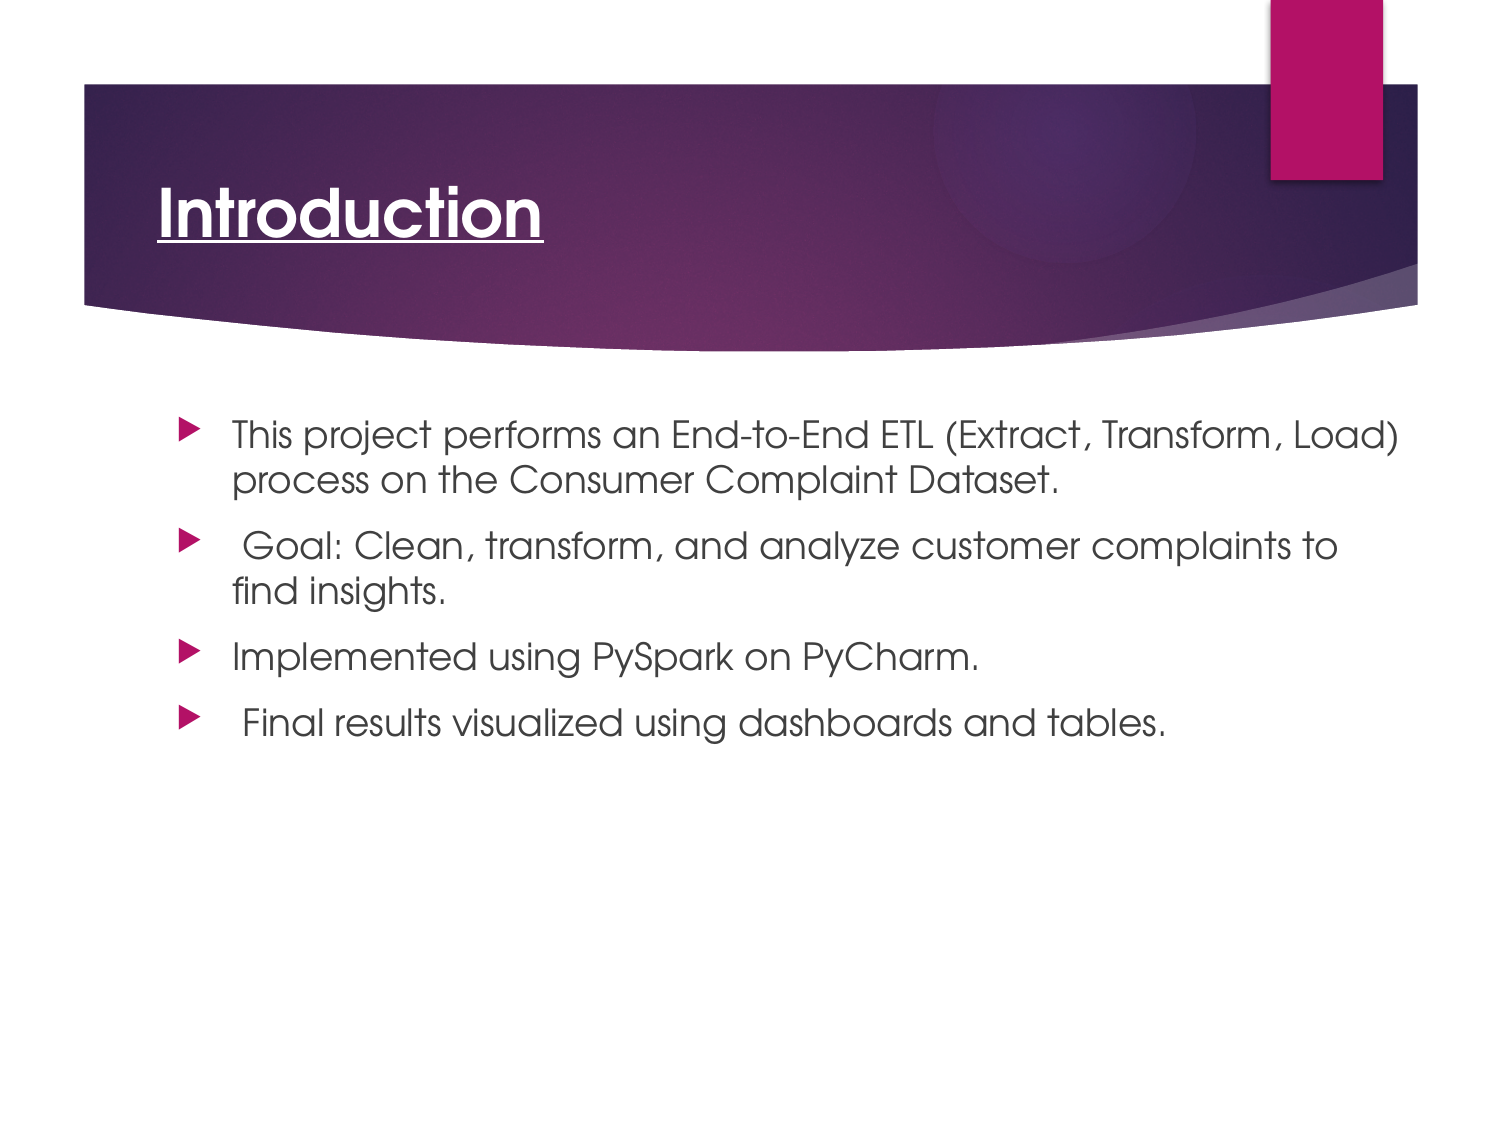

# Introduction
This project performs an End-to-End ETL (Extract, Transform, Load) process on the Consumer Complaint Dataset.
 Goal: Clean, transform, and analyze customer complaints to find insights.
Implemented using PySpark on PyCharm.
 Final results visualized using dashboards and tables.